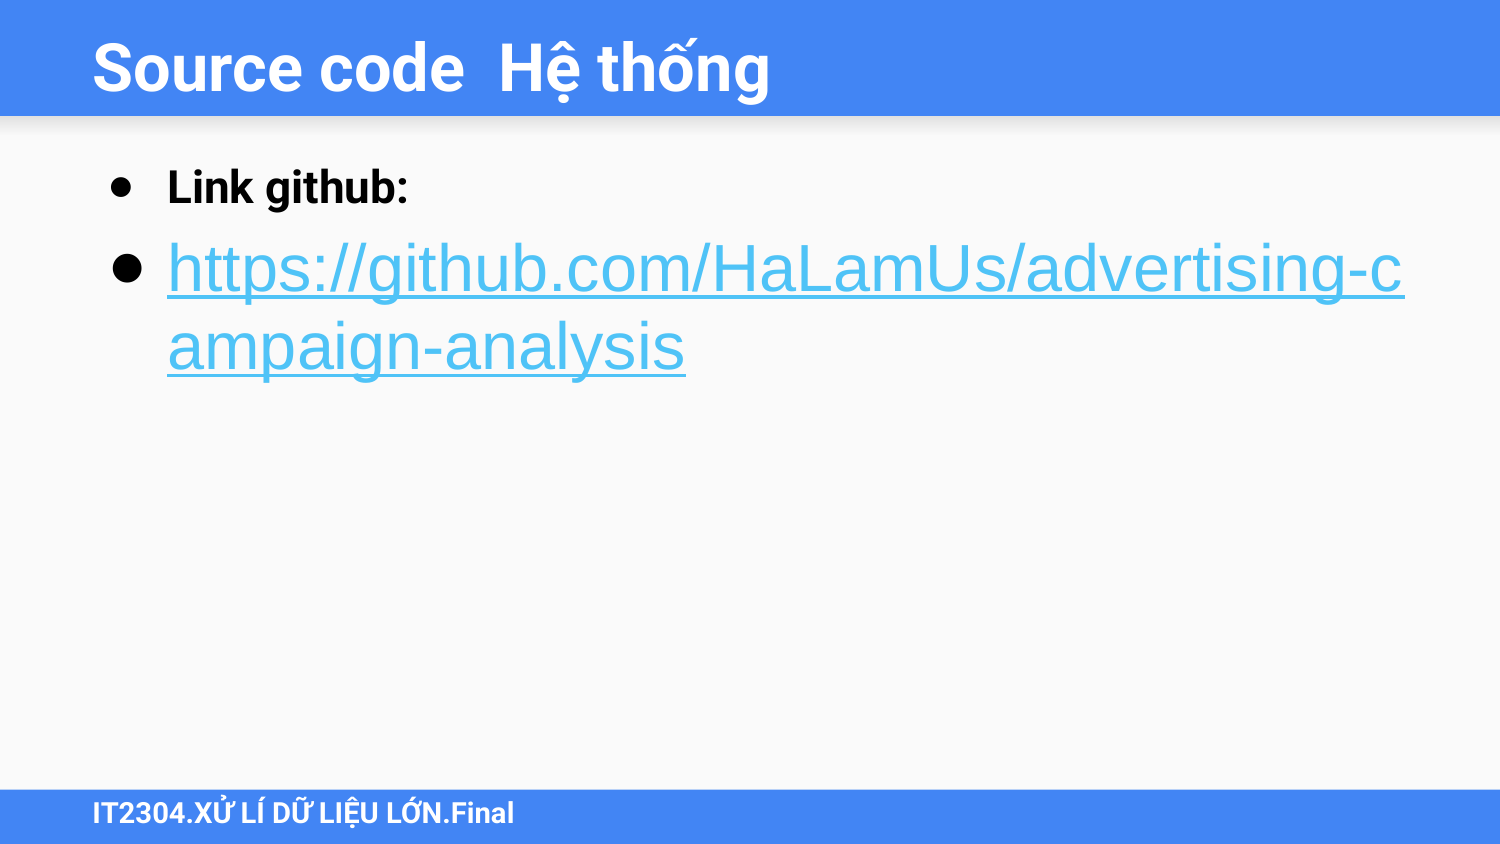

# Source code  Hệ thống
Link github:
https://github.com/HaLamUs/advertising-campaign-analysis